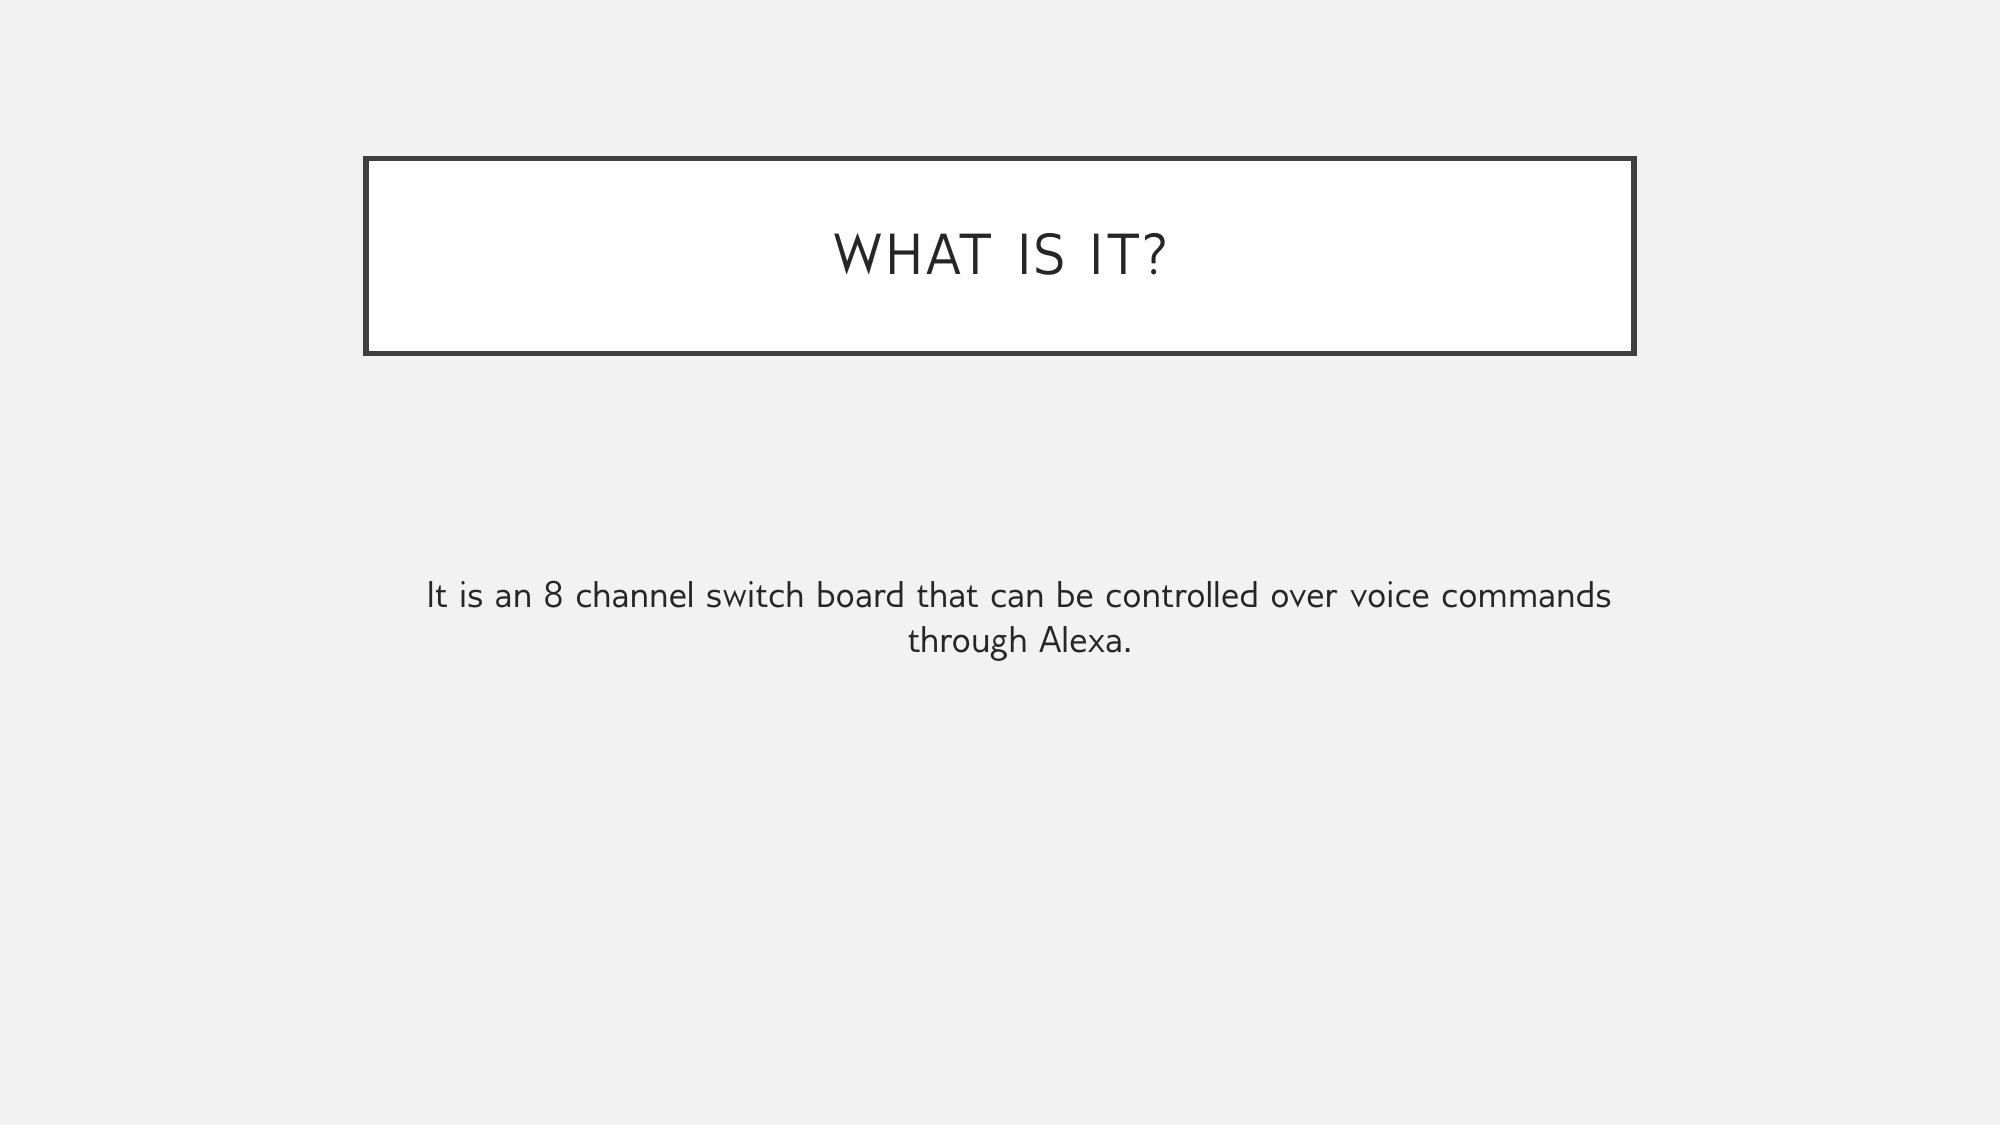

# What is it?
It is an 8 channel switch board that can be controlled over voice commands through Alexa.